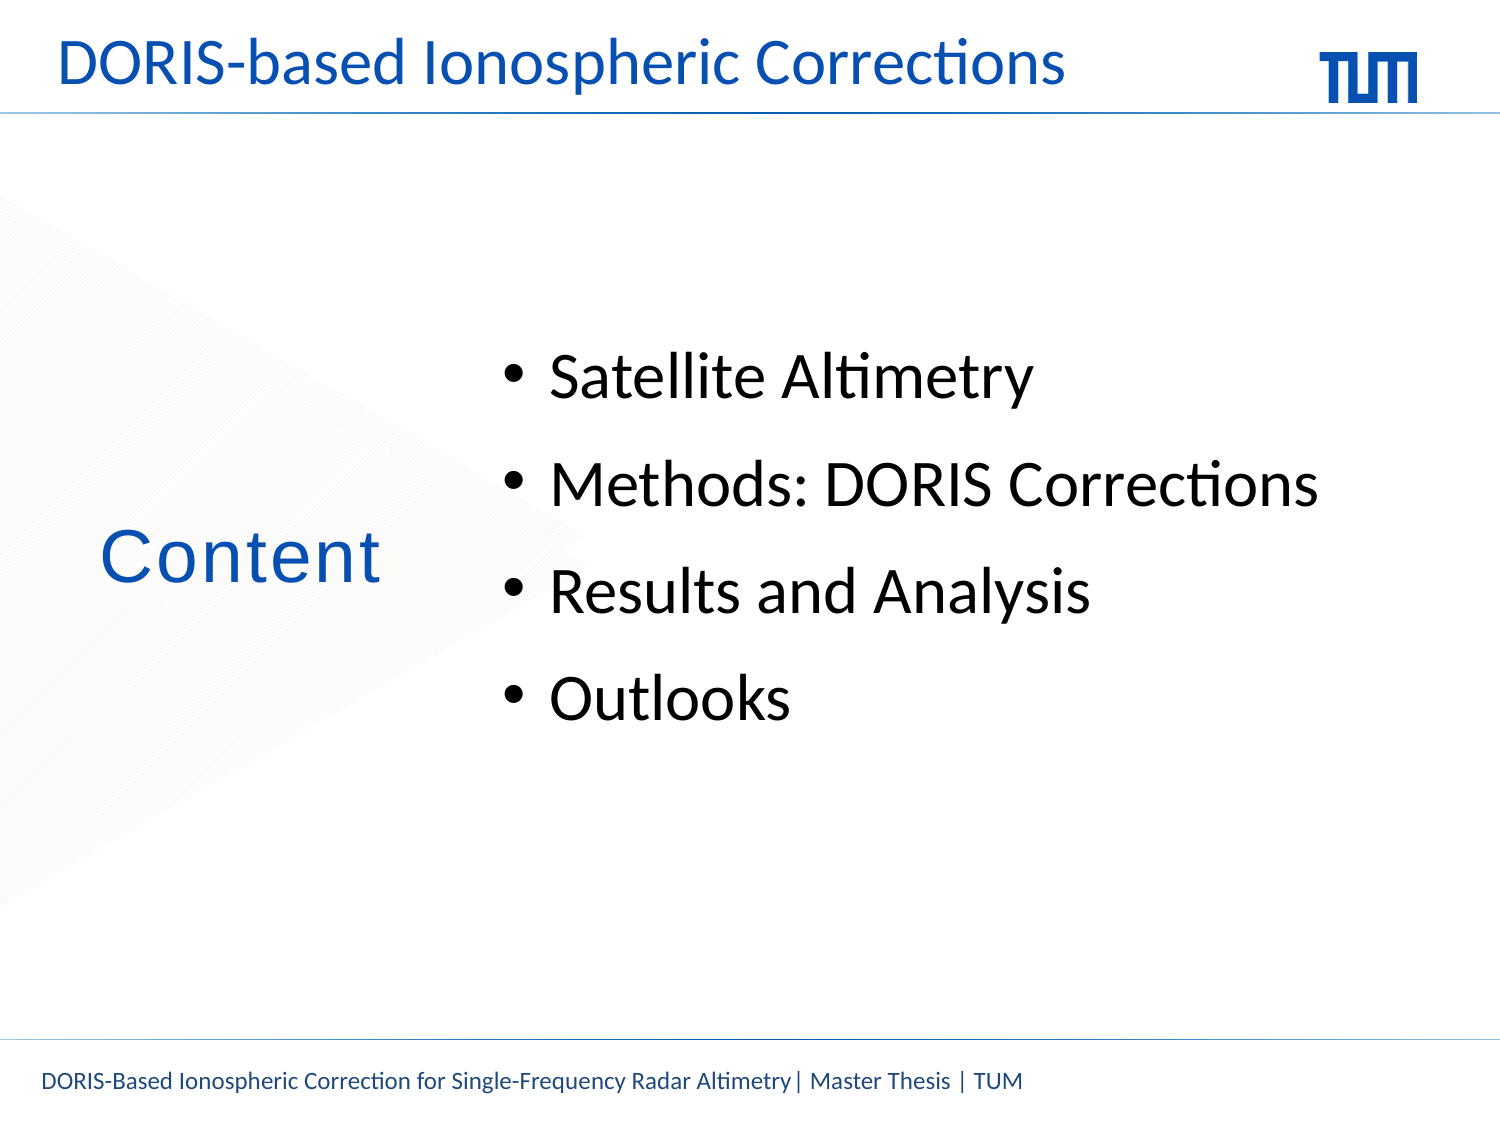

DORIS-based Ionospheric Corrections
Content

Satellite Altimetry
Methods: DORIS Corrections
Results and Analysis
Outlooks
DORIS-Based Ionospheric Correction for Single-Frequency Radar Altimetry| Master Thesis | TUM